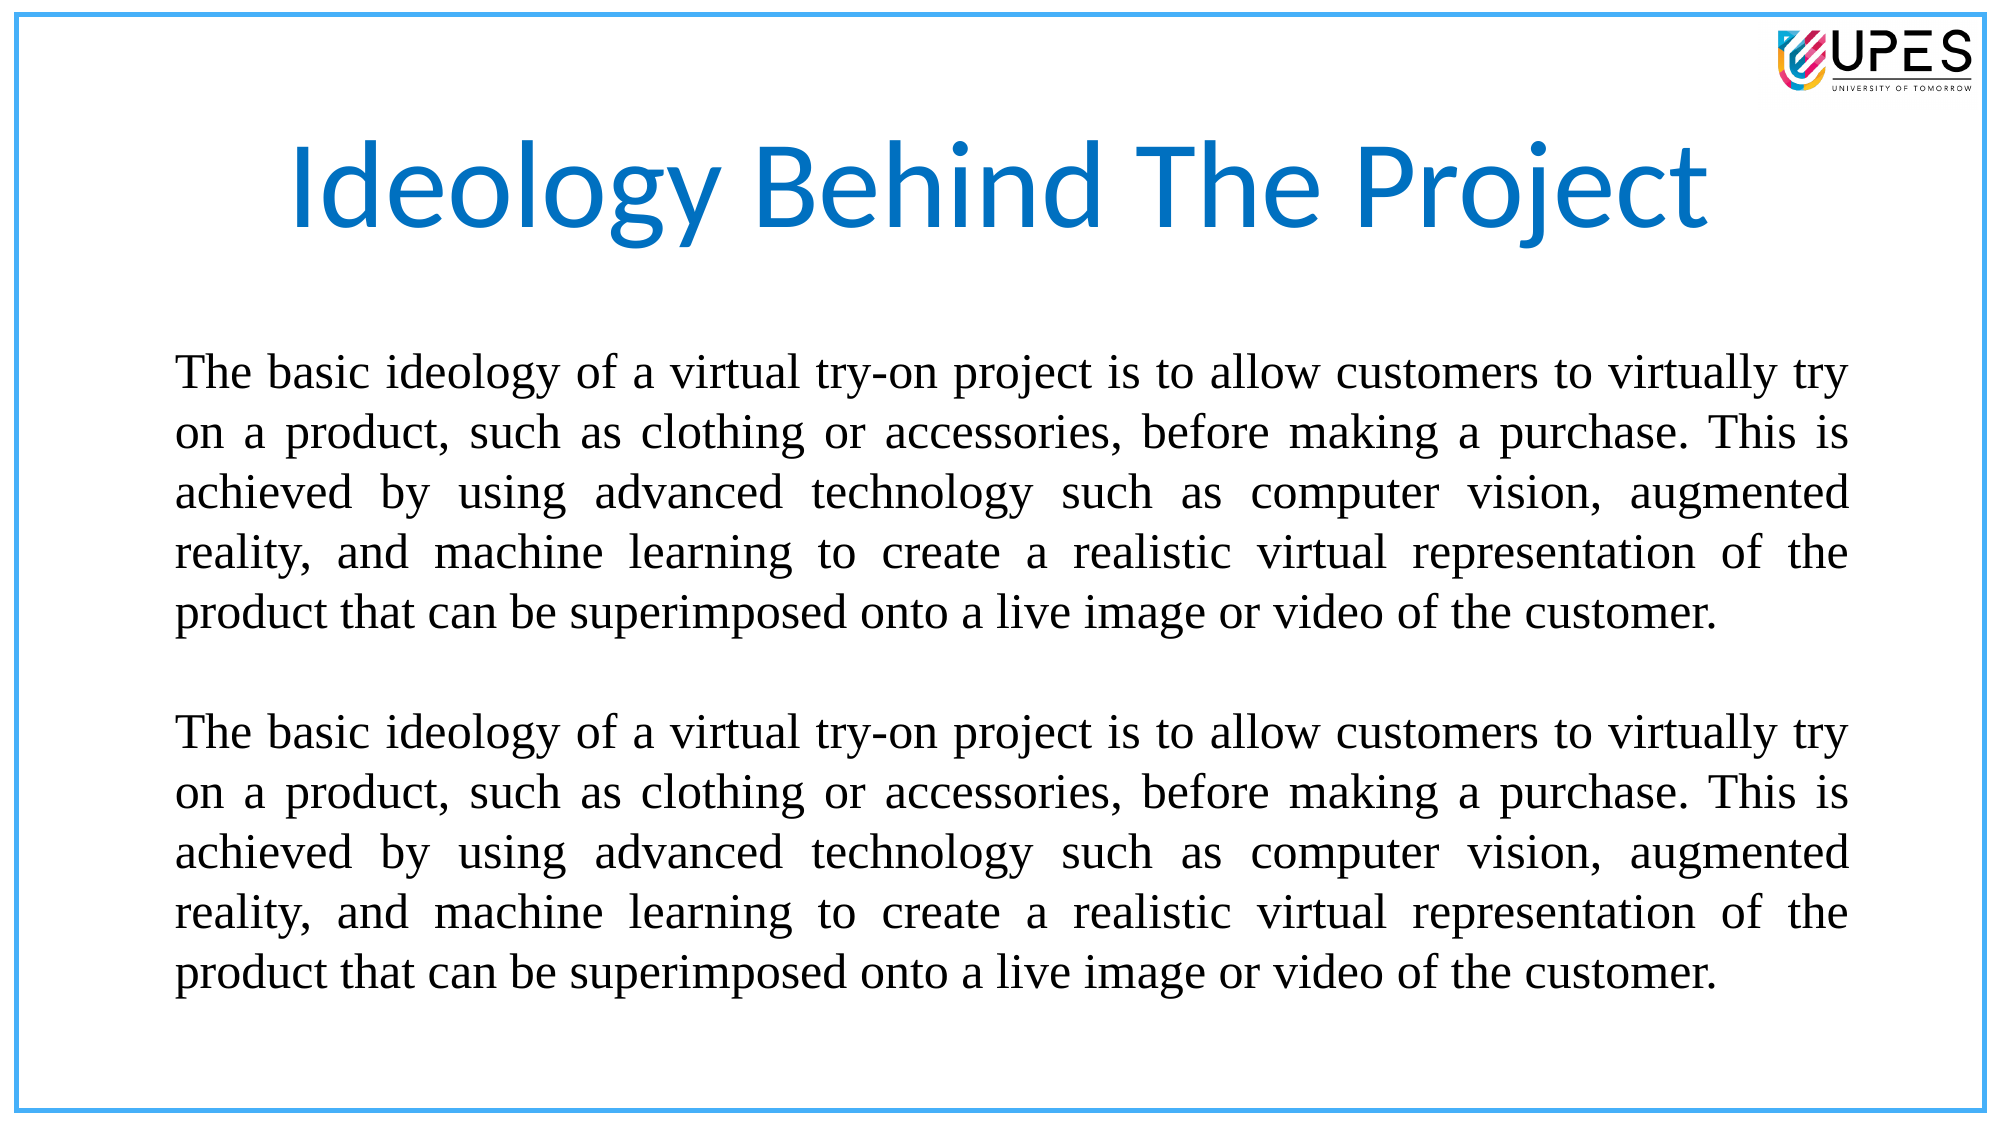

# Ideology Behind The Project
The basic ideology of a virtual try-on project is to allow customers to virtually try on a product, such as clothing or accessories, before making a purchase. This is achieved by using advanced technology such as computer vision, augmented reality, and machine learning to create a realistic virtual representation of the product that can be superimposed onto a live image or video of the customer.

The basic ideology of a virtual try-on project is to allow customers to virtually try on a product, such as clothing or accessories, before making a purchase. This is achieved by using advanced technology such as computer vision, augmented reality, and machine learning to create a realistic virtual representation of the product that can be superimposed onto a live image or video of the customer.